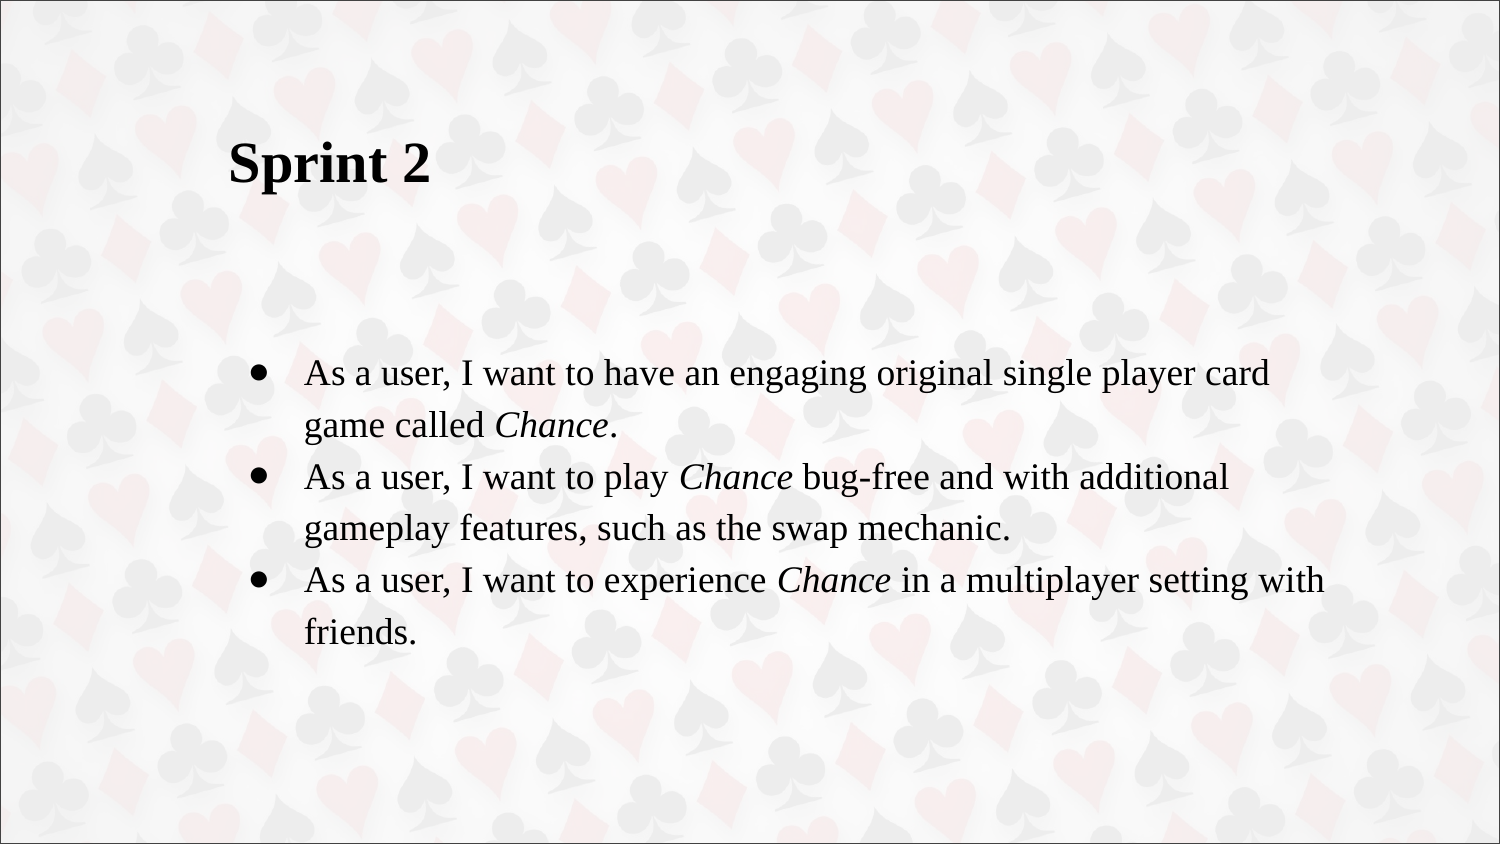

# Sprint 2
As a user, I want to have an engaging original single player card game called Chance.
As a user, I want to play Chance bug-free and with additional gameplay features, such as the swap mechanic.
As a user, I want to experience Chance in a multiplayer setting with friends.